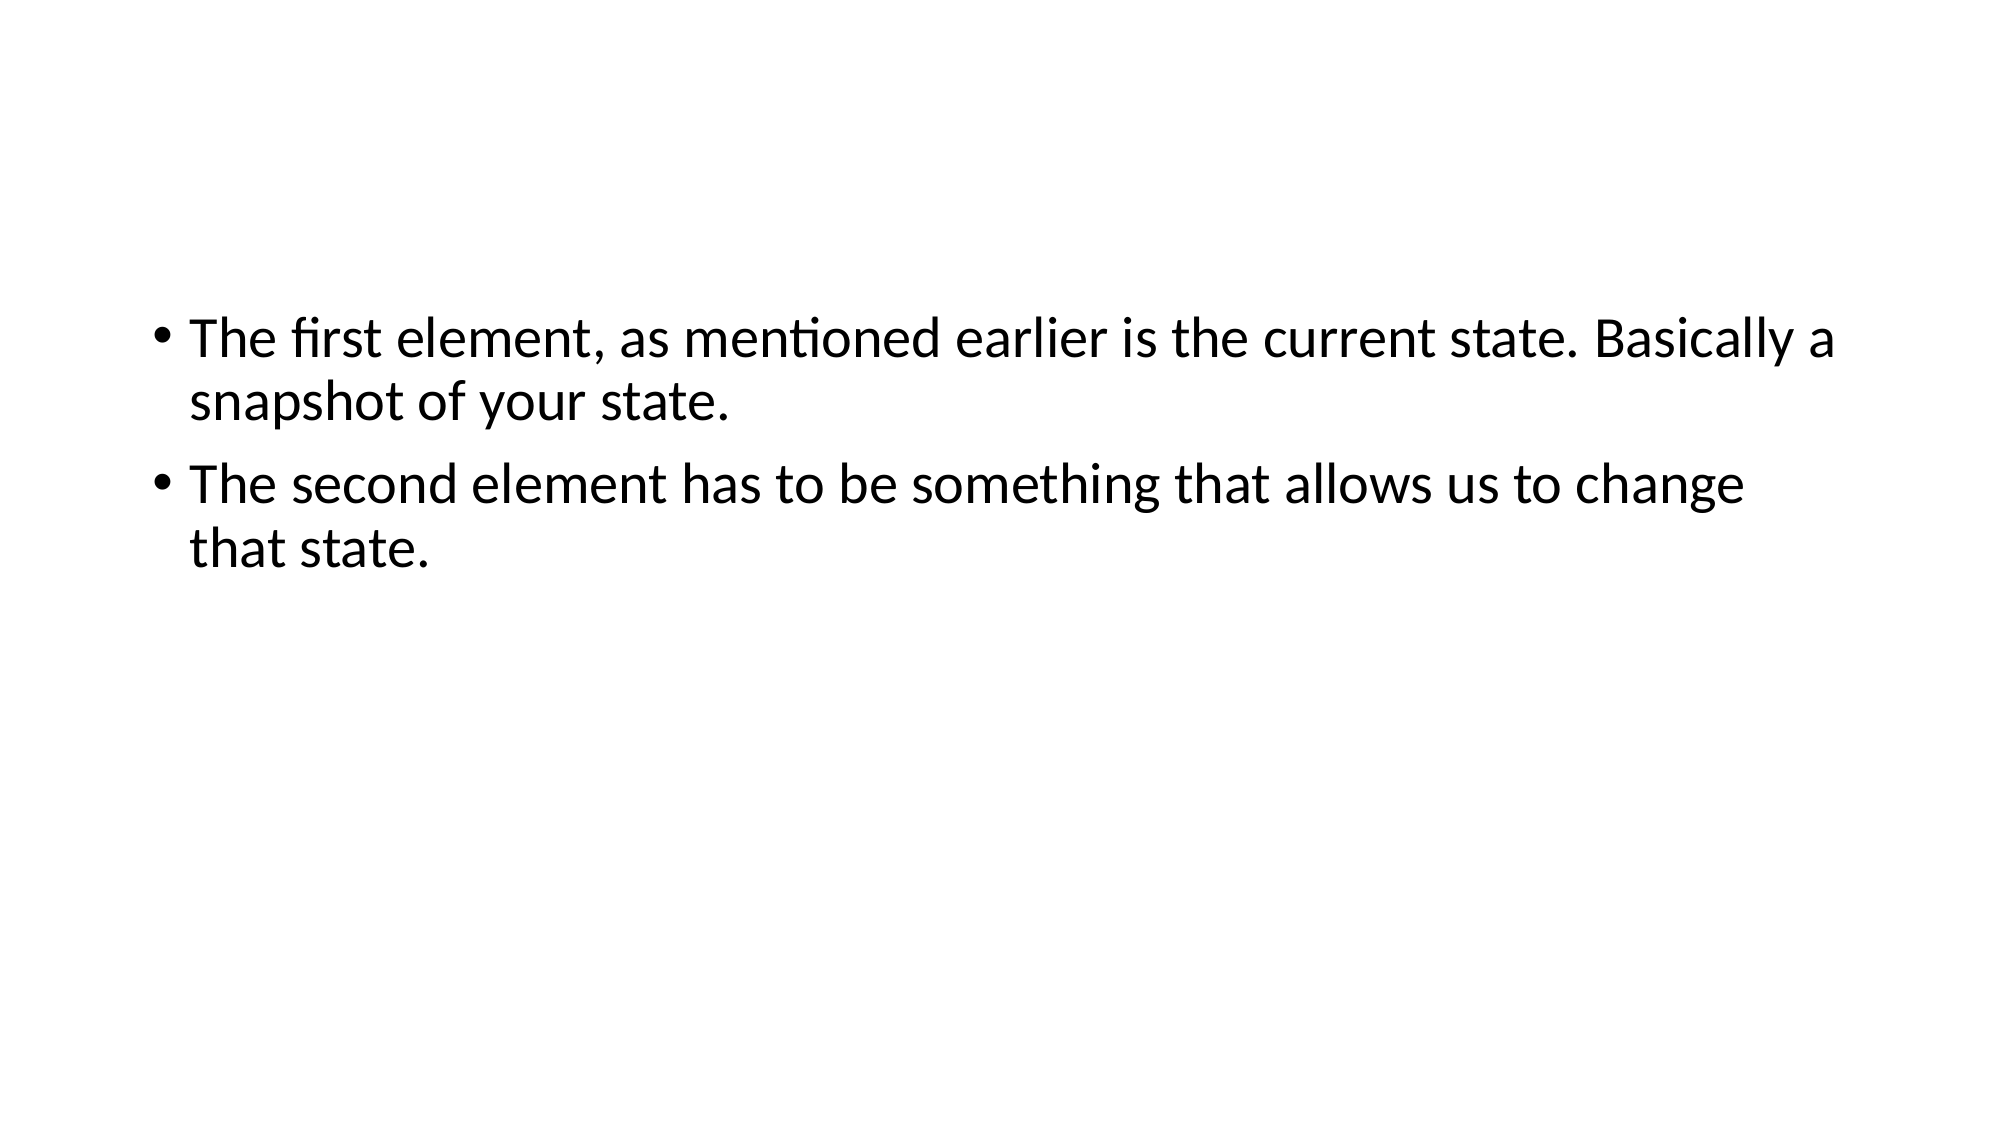

#
The first element, as mentioned earlier is the current state. Basically a snapshot of your state.
The second element has to be something that allows us to change that state.